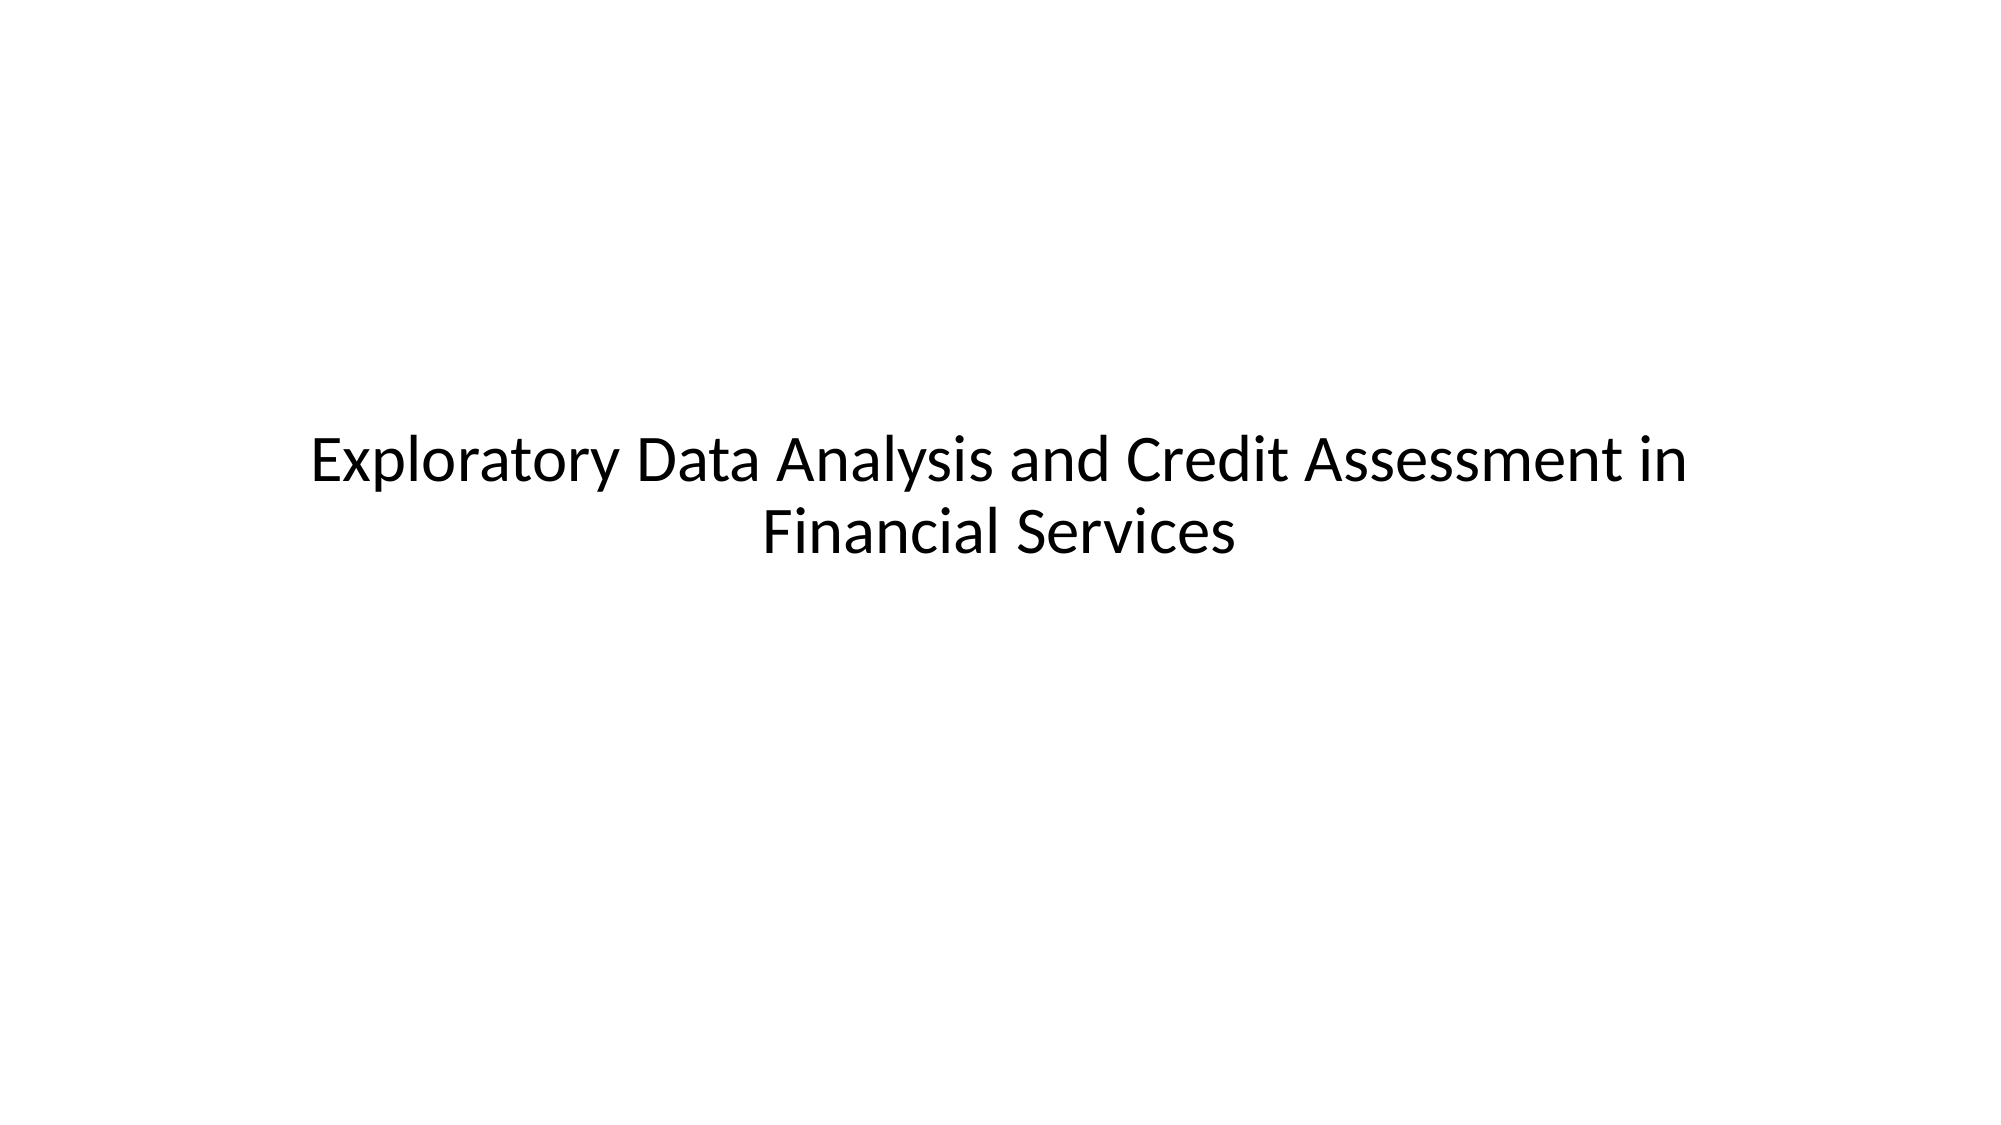

# Exploratory Data Analysis and Credit Assessment in Financial Services